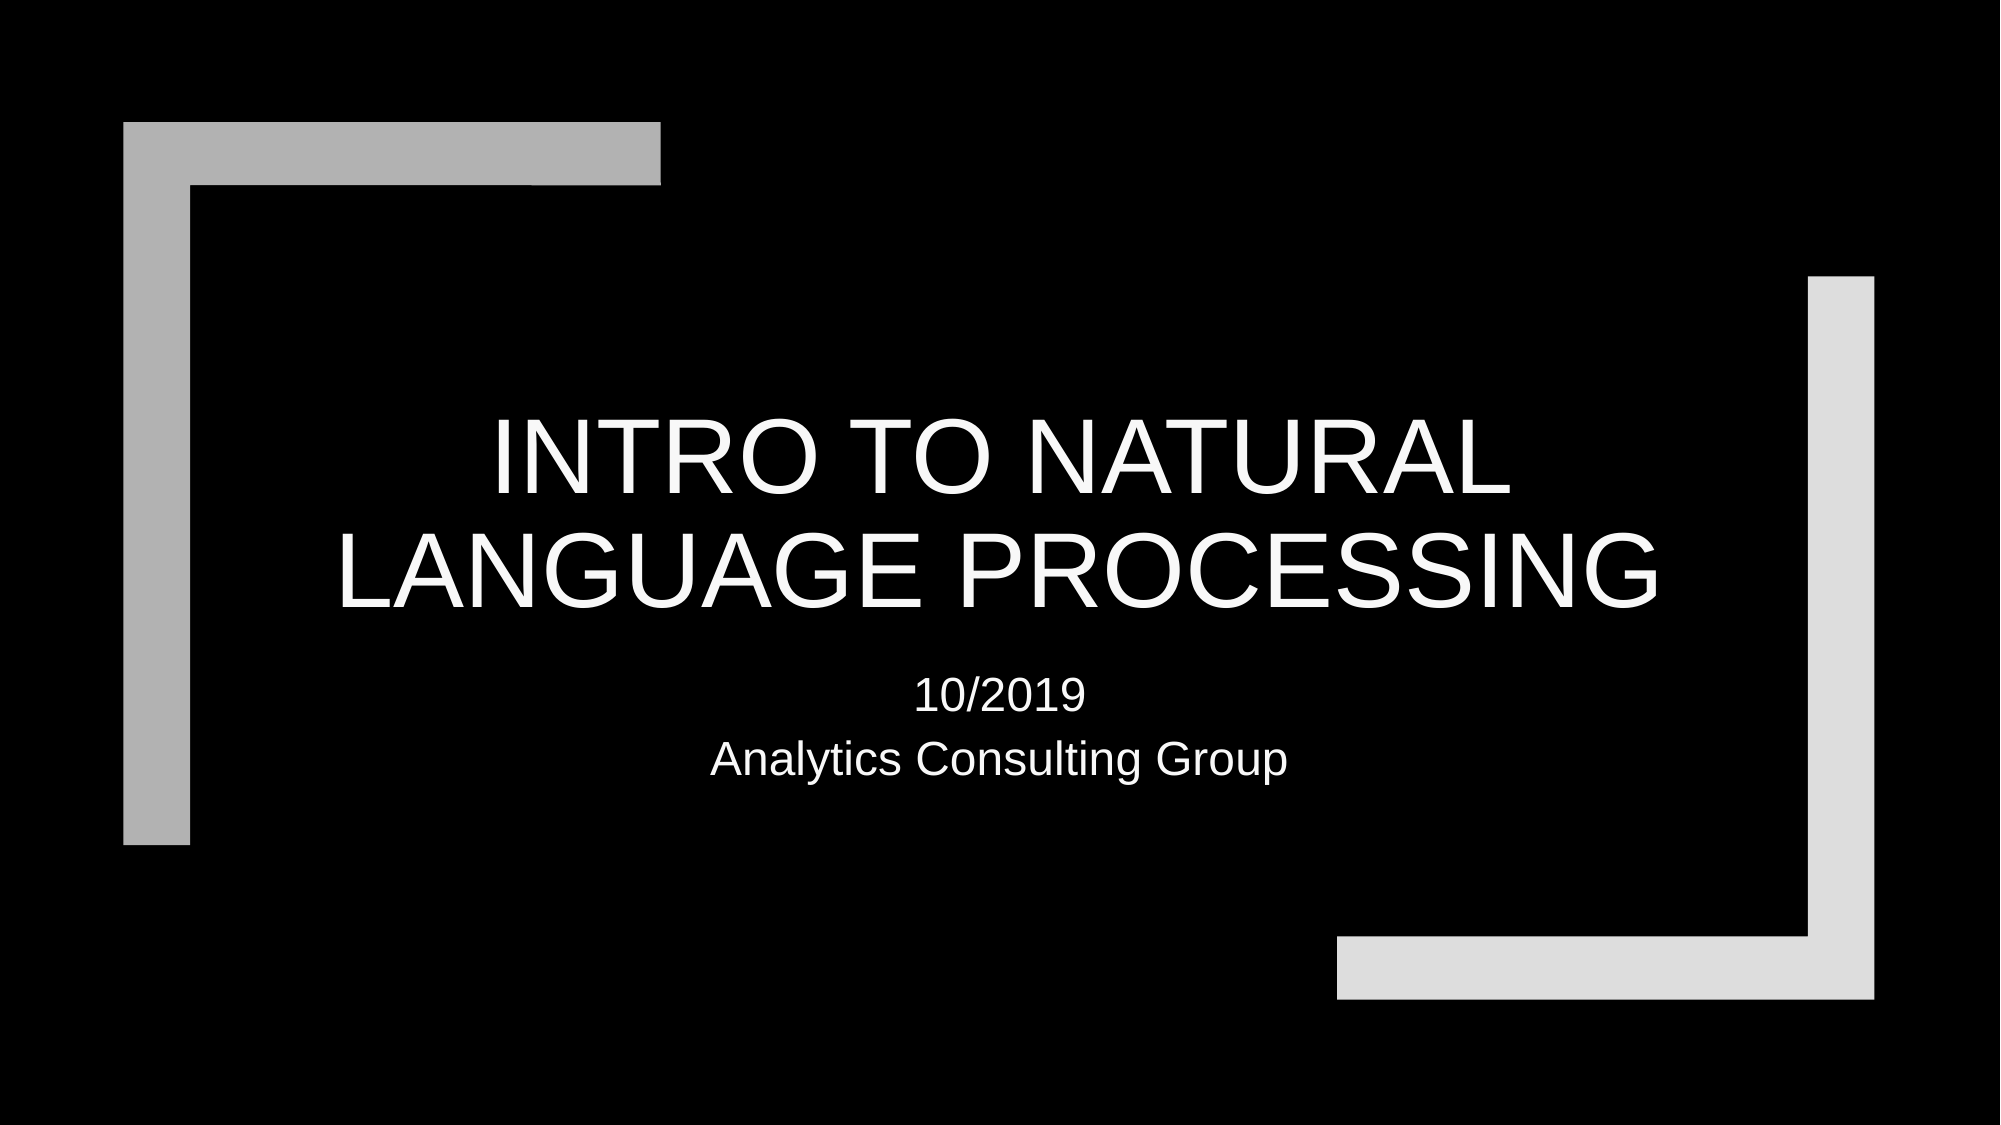

# INTRO to natural language processing
10/2019
Analytics Consulting Group